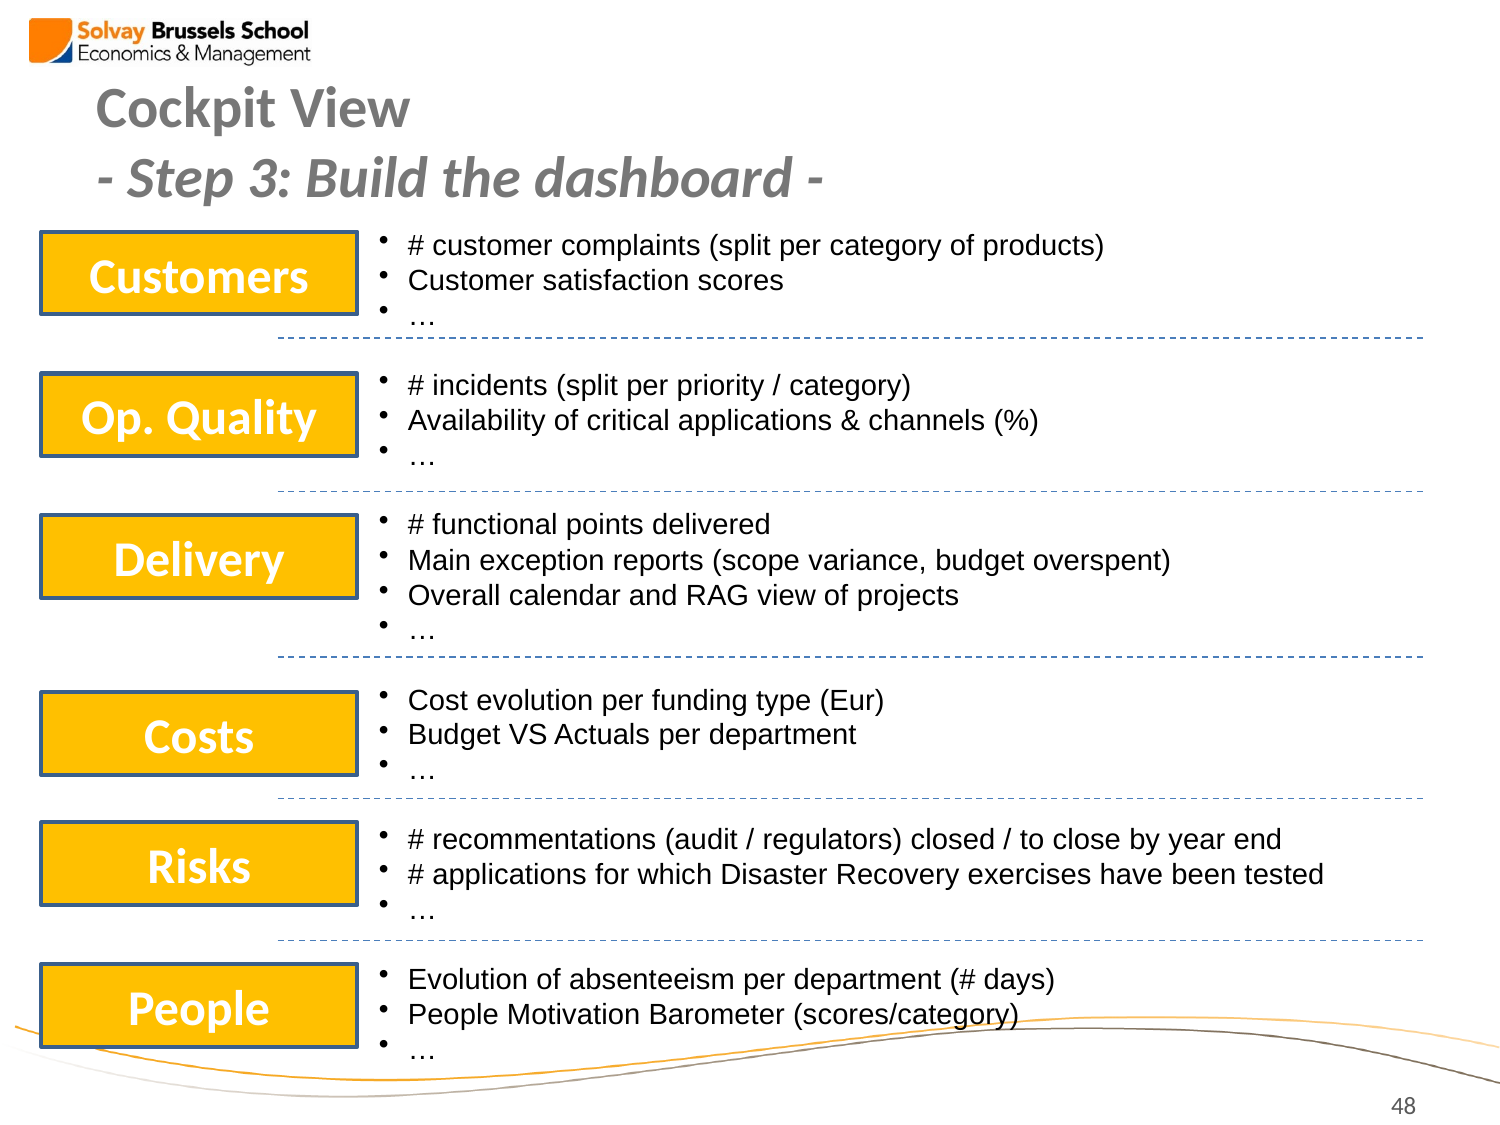

Cockpit View
- Step 3: Build the dashboard -
# customer complaints (split per category of products)
Customer satisfaction scores
…

# incidents (split per priority / category)
Availability of critical applications & channels (%)
…

# functional points delivered
Main exception reports (scope variance, budget overspent)
Overall calendar and RAG view of projects
…

Cost evolution per funding type (Eur)
Budget VS Actuals per department
…

# recommentations (audit / regulators) closed / to close by year end
# applications for which Disaster Recovery exercises have been tested
…

Evolution of absenteeism per department (# days)
People Motivation Barometer (scores/category)
…
Customers
Op. Quality
Delivery
Costs
Risks
People
48